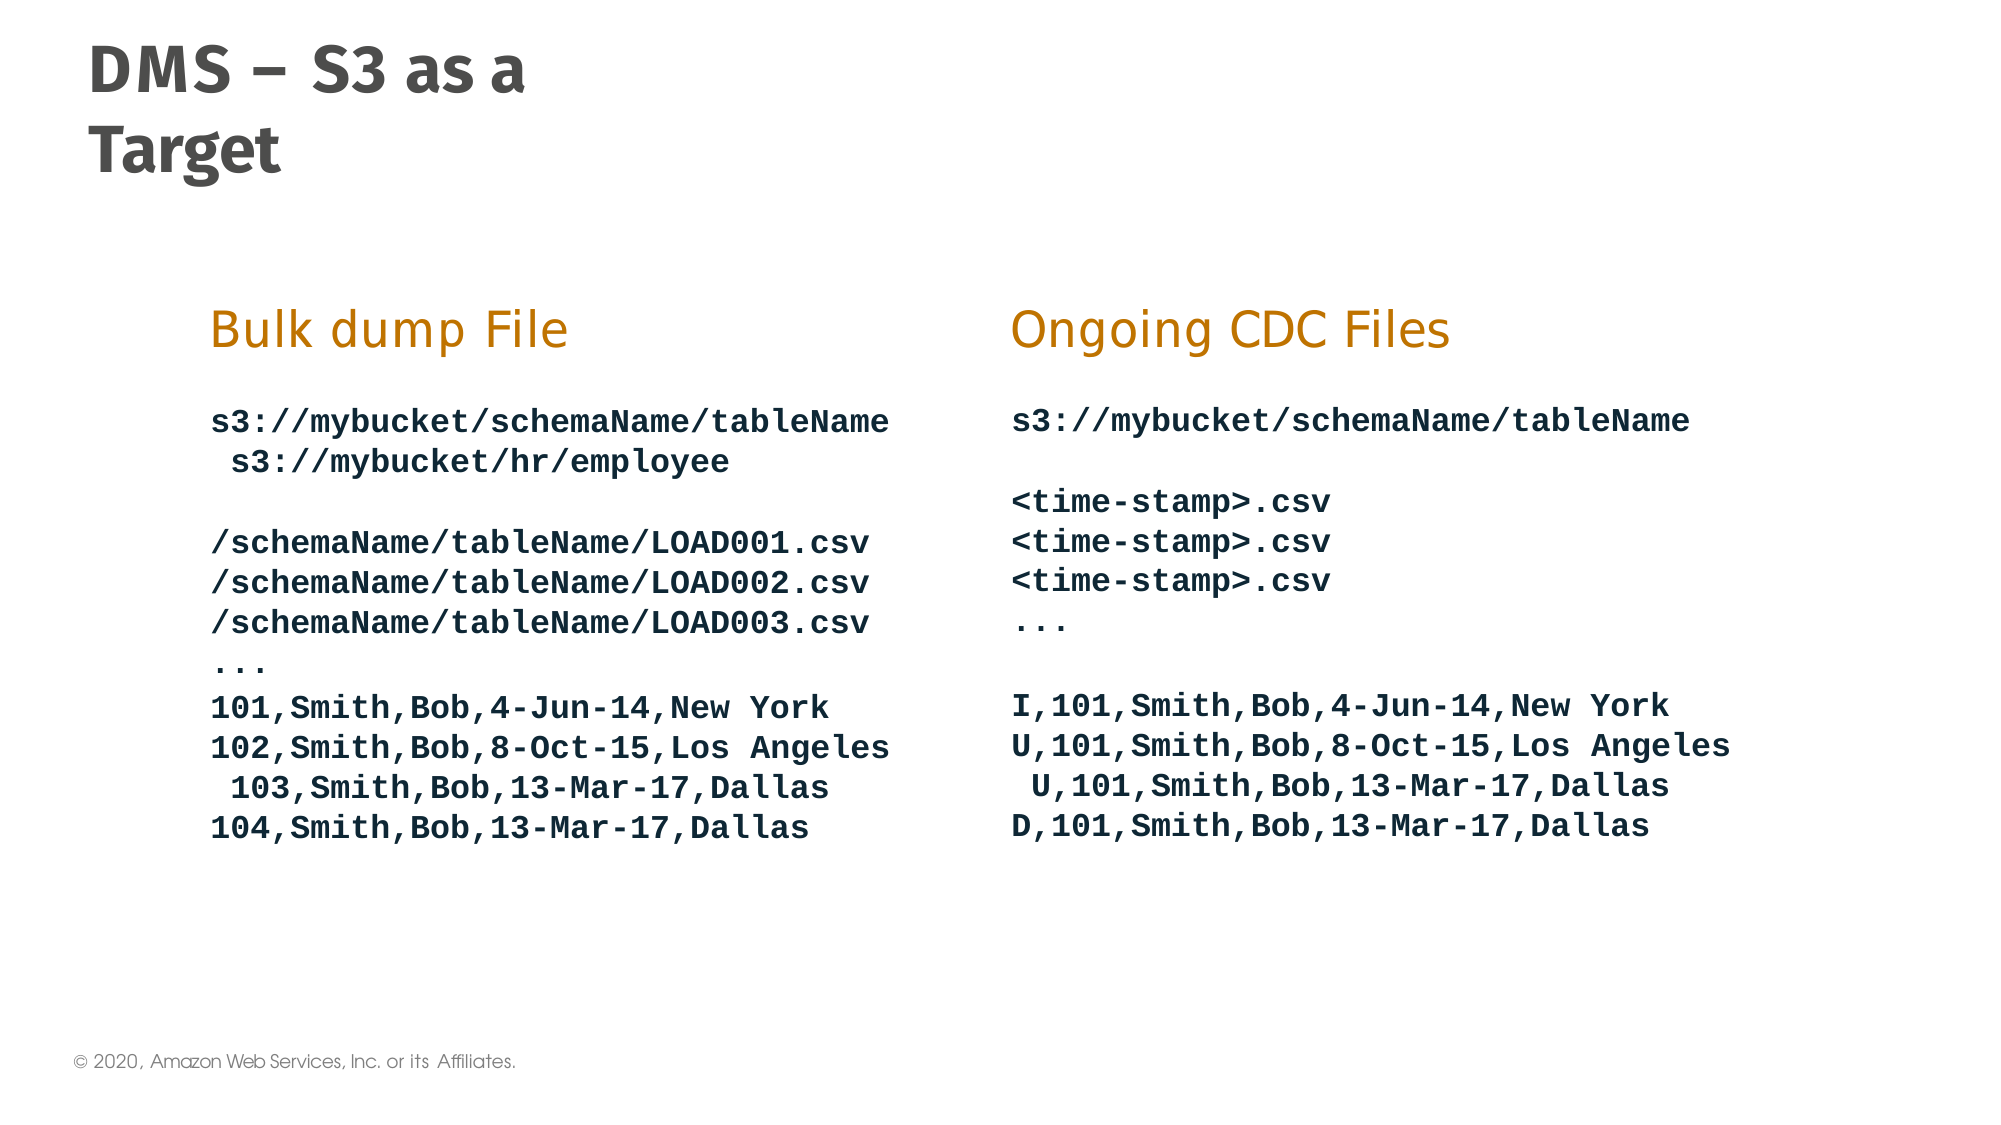

# DMS – S3 as a Target
Bulk dump File
s3://mybucket/schemaName/tableName  s3://mybucket/hr/employee

/schemaName/tableName/LOAD001.csv
/schemaName/tableName/LOAD002.csv
/schemaName/tableName/LOAD003.csv
...
101,Smith,Bob,4-Jun-14,New York  102,Smith,Bob,8-Oct-15,Los Angeles  103,Smith,Bob,13-Mar-17,Dallas  104,Smith,Bob,13-Mar-17,Dallas
Ongoing CDC Files
s3://mybucket/schemaName/tableName
<time-stamp>.csv
<time-stamp>.csv
<time-stamp>.csv
...
I,101,Smith,Bob,4-Jun-14,New York  U,101,Smith,Bob,8-Oct-15,Los Angeles  U,101,Smith,Bob,13-Mar-17,Dallas  D,101,Smith,Bob,13-Mar-17,Dallas
© 2020, Amazon Web Services, Inc. or its Affiliates.